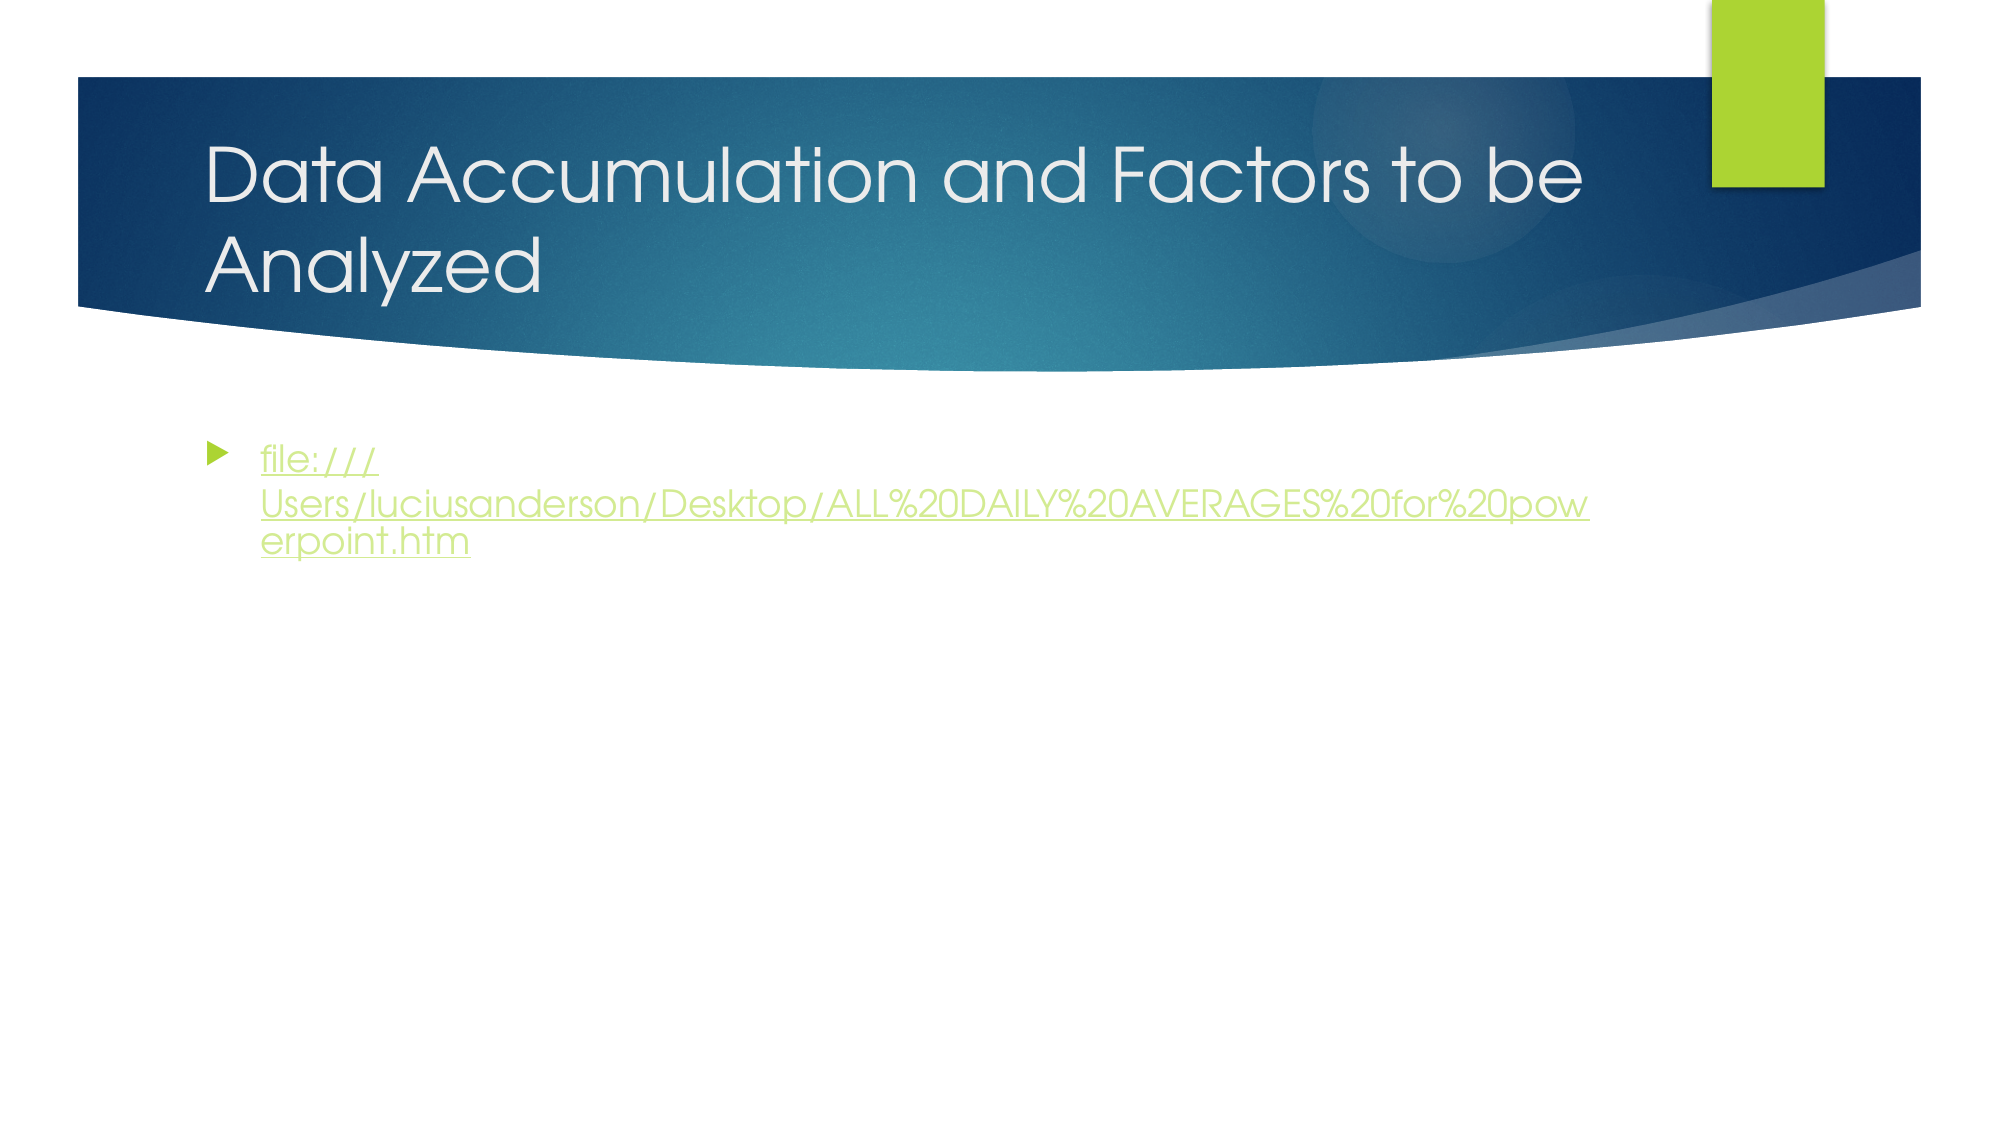

# Data Accumulation and Factors to be Analyzed
file:///Users/luciusanderson/Desktop/ALL%20DAILY%20AVERAGES%20for%20powerpoint.htm